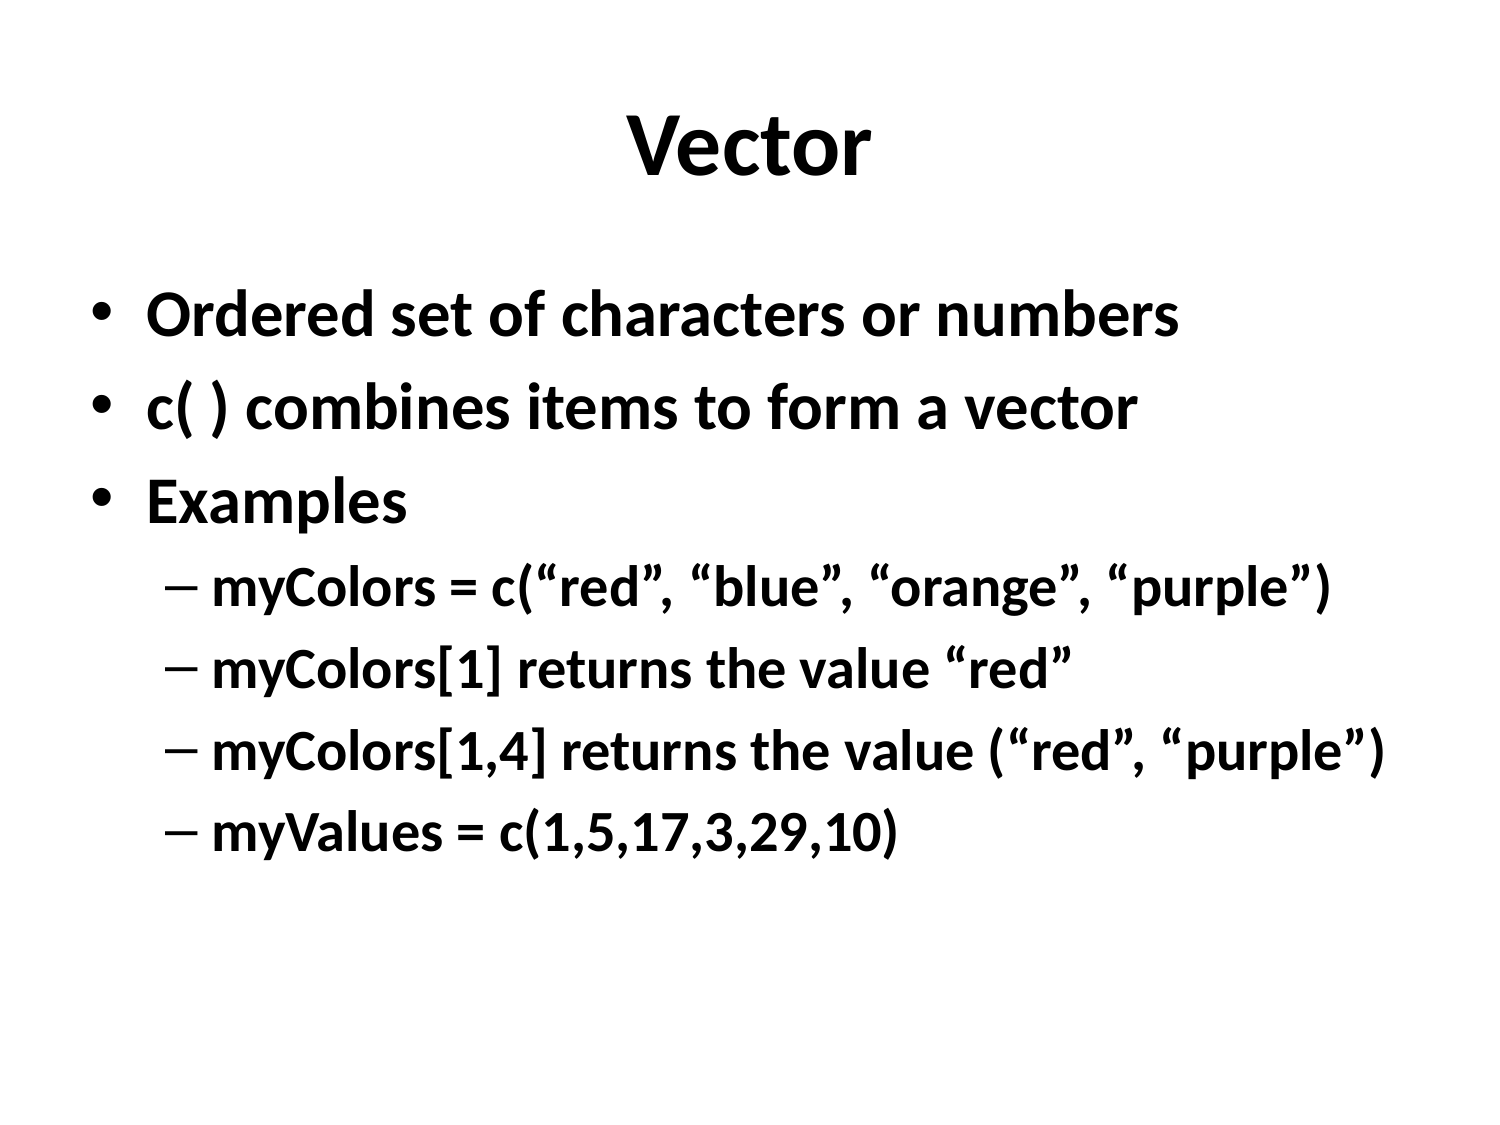

# Vector
Ordered set of characters or numbers
c( ) combines items to form a vector
Examples
myColors = c(“red”, “blue”, “orange”, “purple”)
myColors[1] returns the value “red”
myColors[1,4] returns the value (“red”, “purple”)
myValues = c(1,5,17,3,29,10)